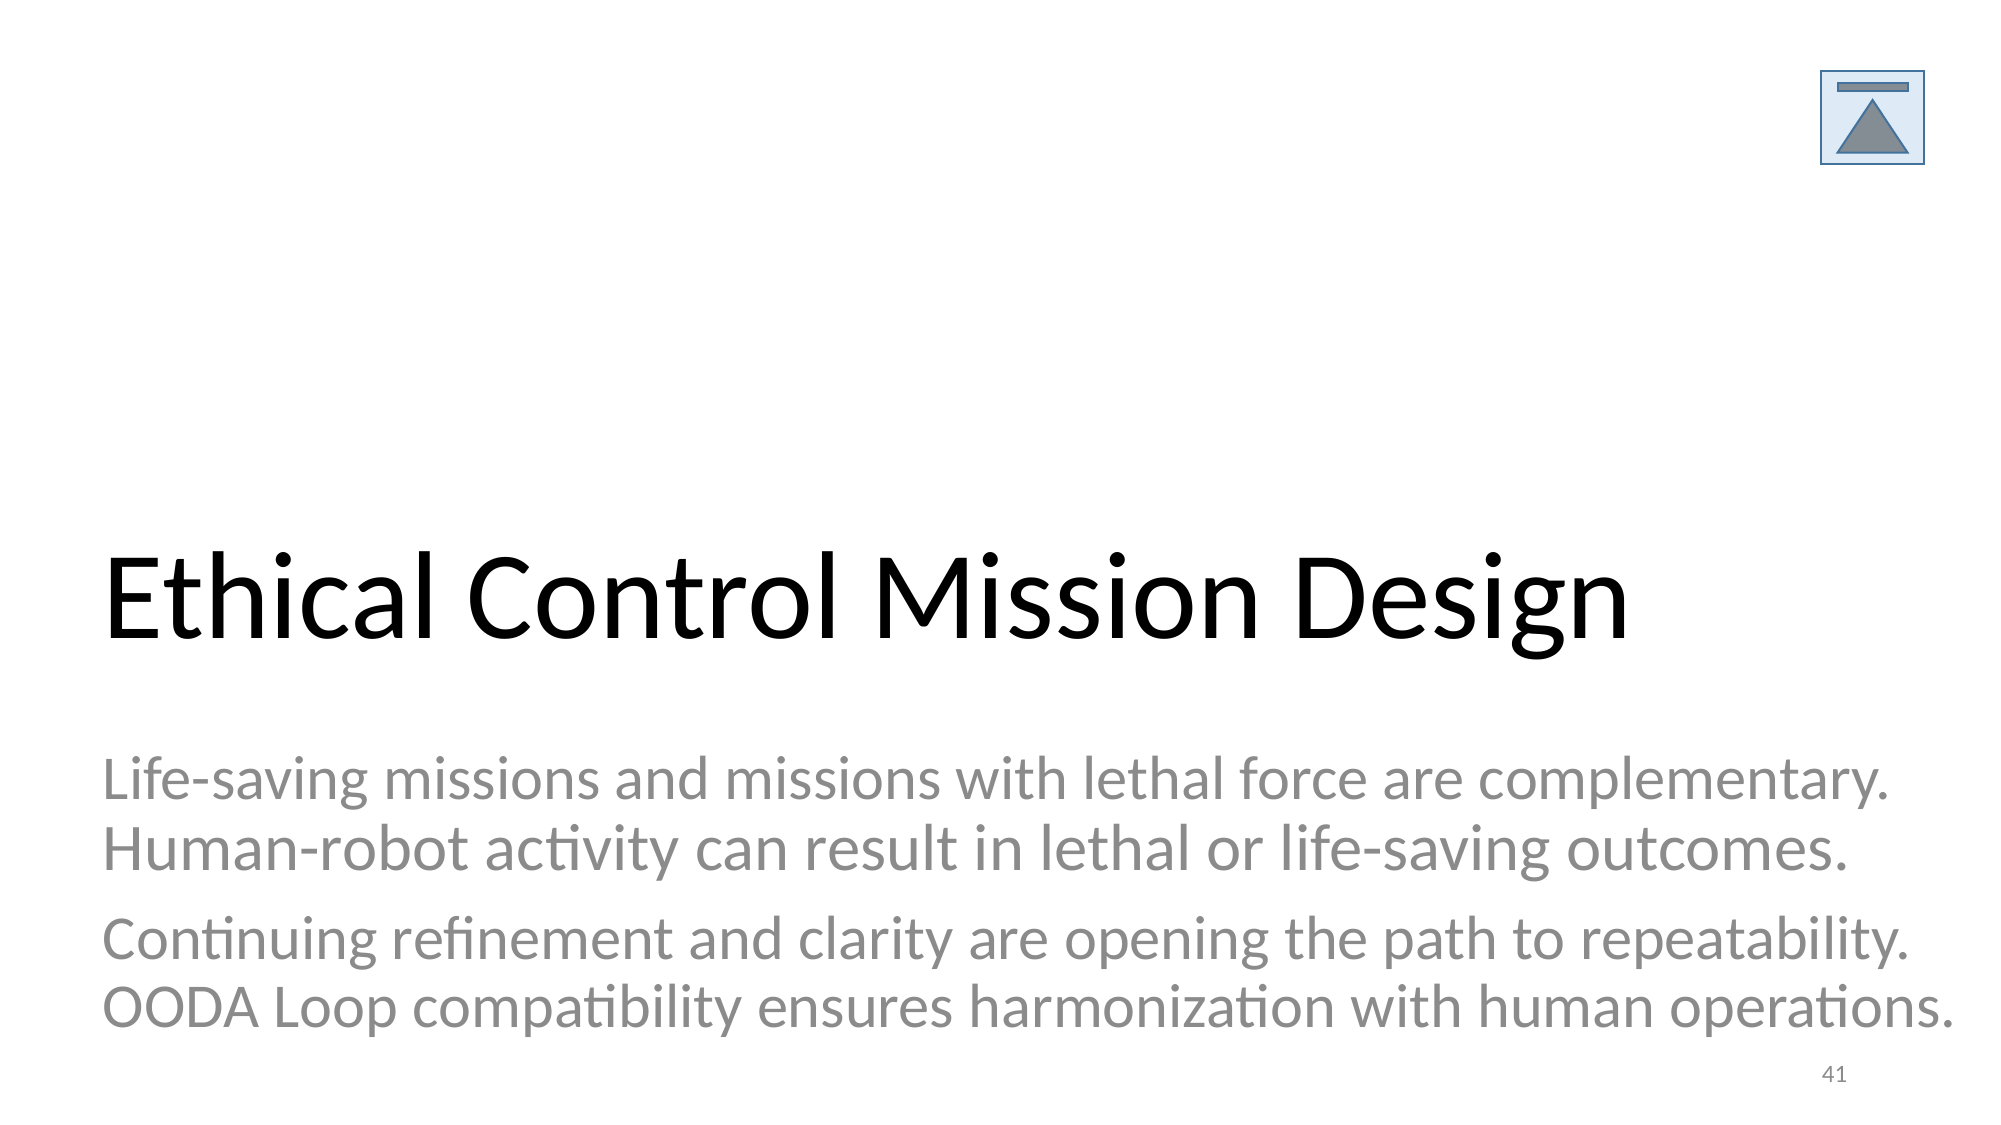

# Ethical Control Mission Design
Life-saving missions and missions with lethal force are complementary. Human-robot activity can result in lethal or life-saving outcomes.
Continuing refinement and clarity are opening the path to repeatability. OODA Loop compatibility ensures harmonization with human operations.
41